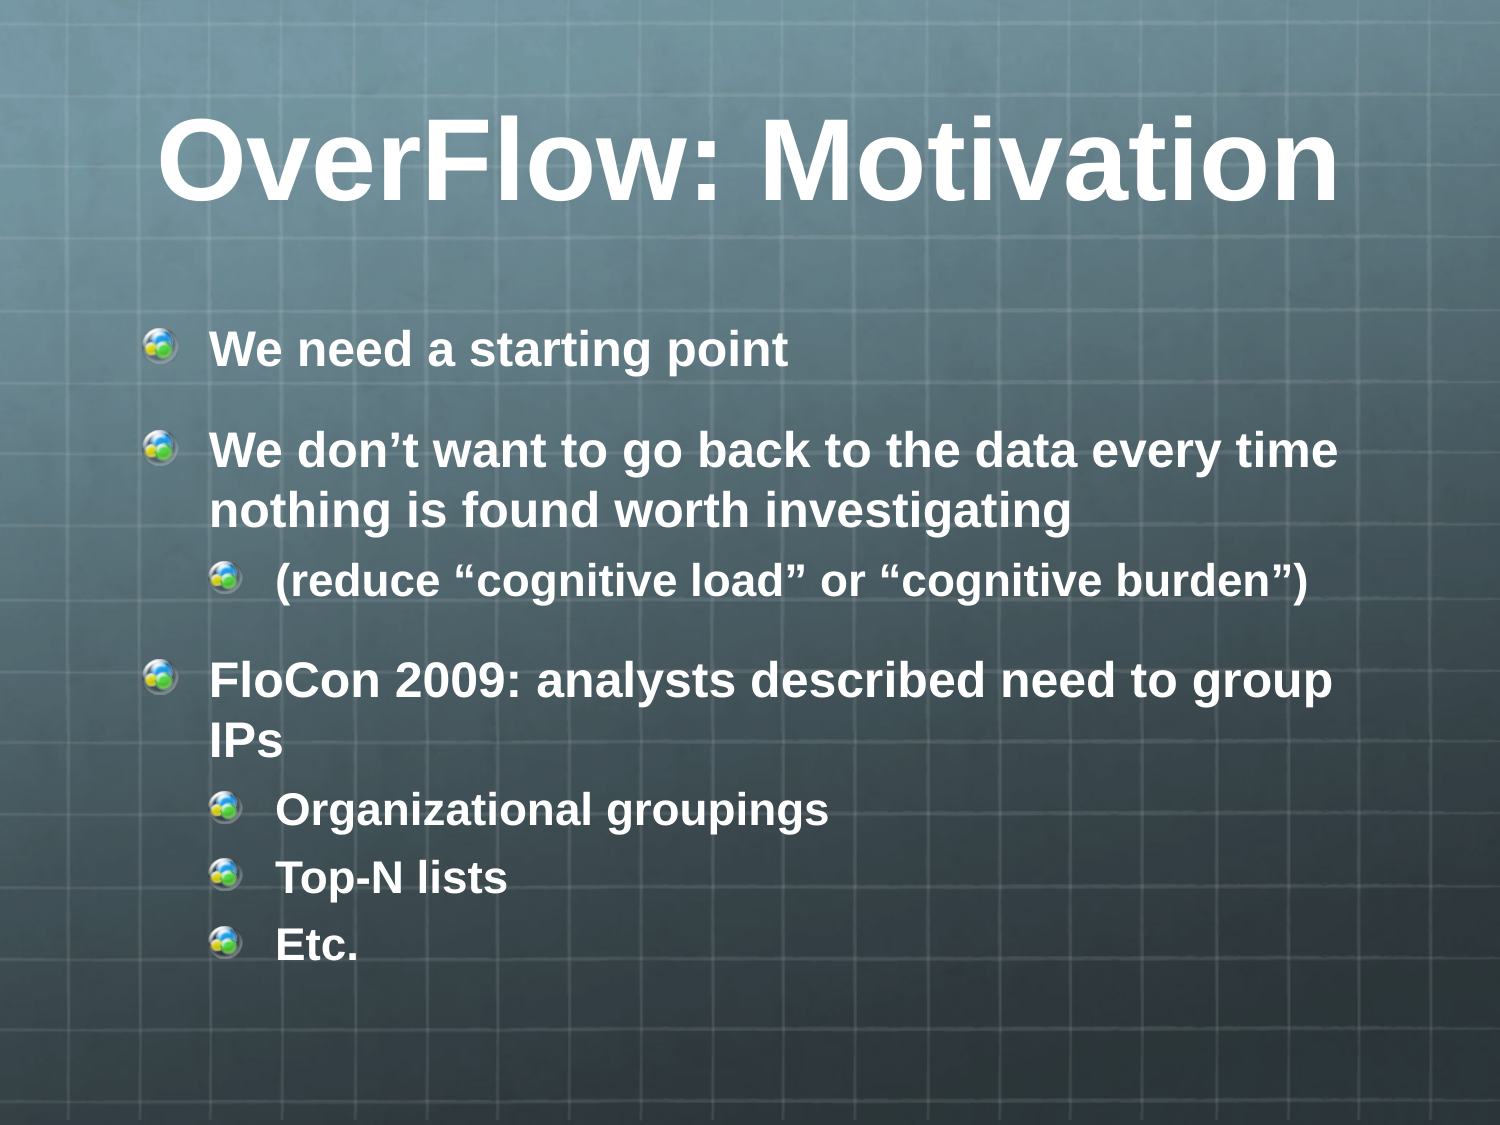

# OverFlow: Motivation
We need a starting point
We don’t want to go back to the data every time nothing is found worth investigating
(reduce “cognitive load” or “cognitive burden”)
FloCon 2009: analysts described need to group IPs
Organizational groupings
Top-N lists
Etc.